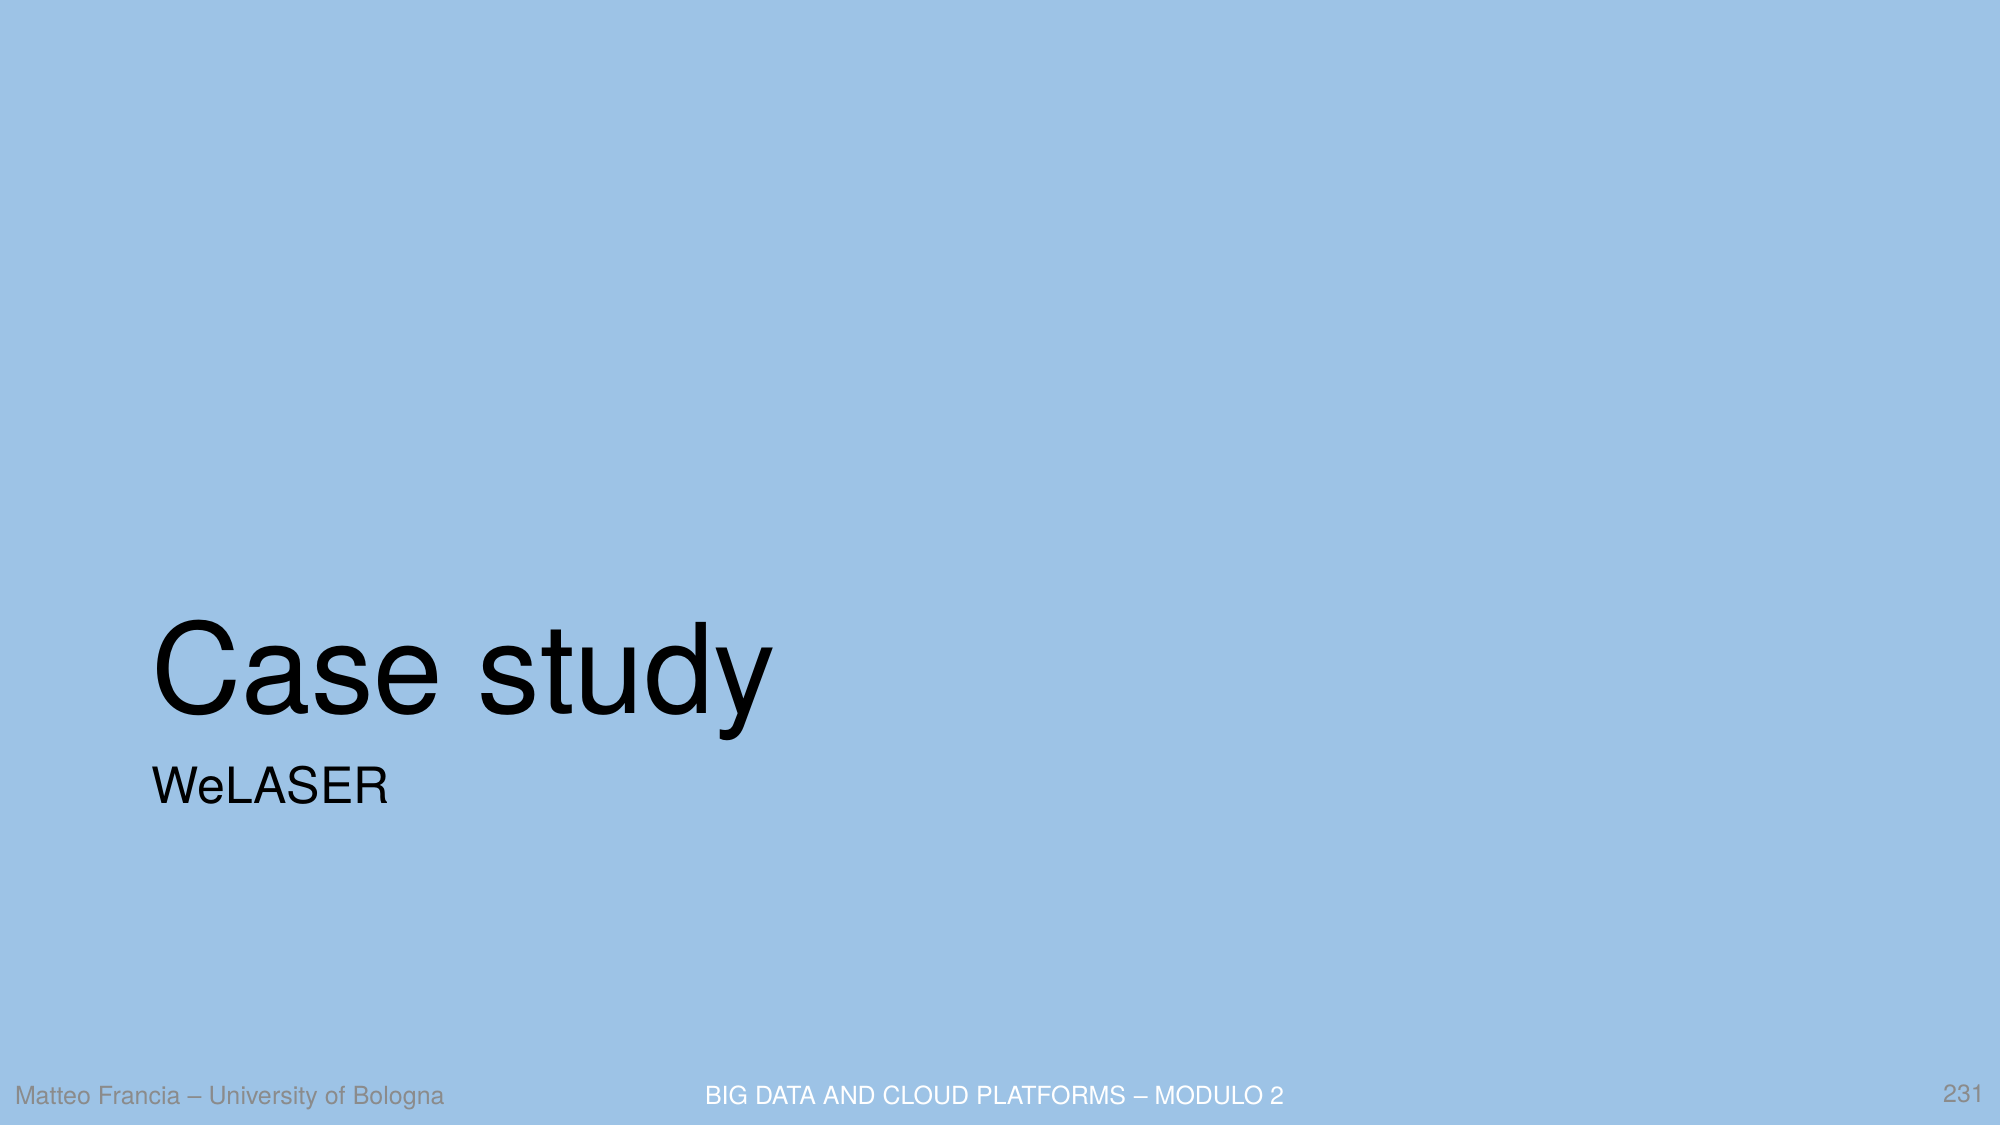

# Case study
WeLASER
231
Matteo Francia – University of Bologna